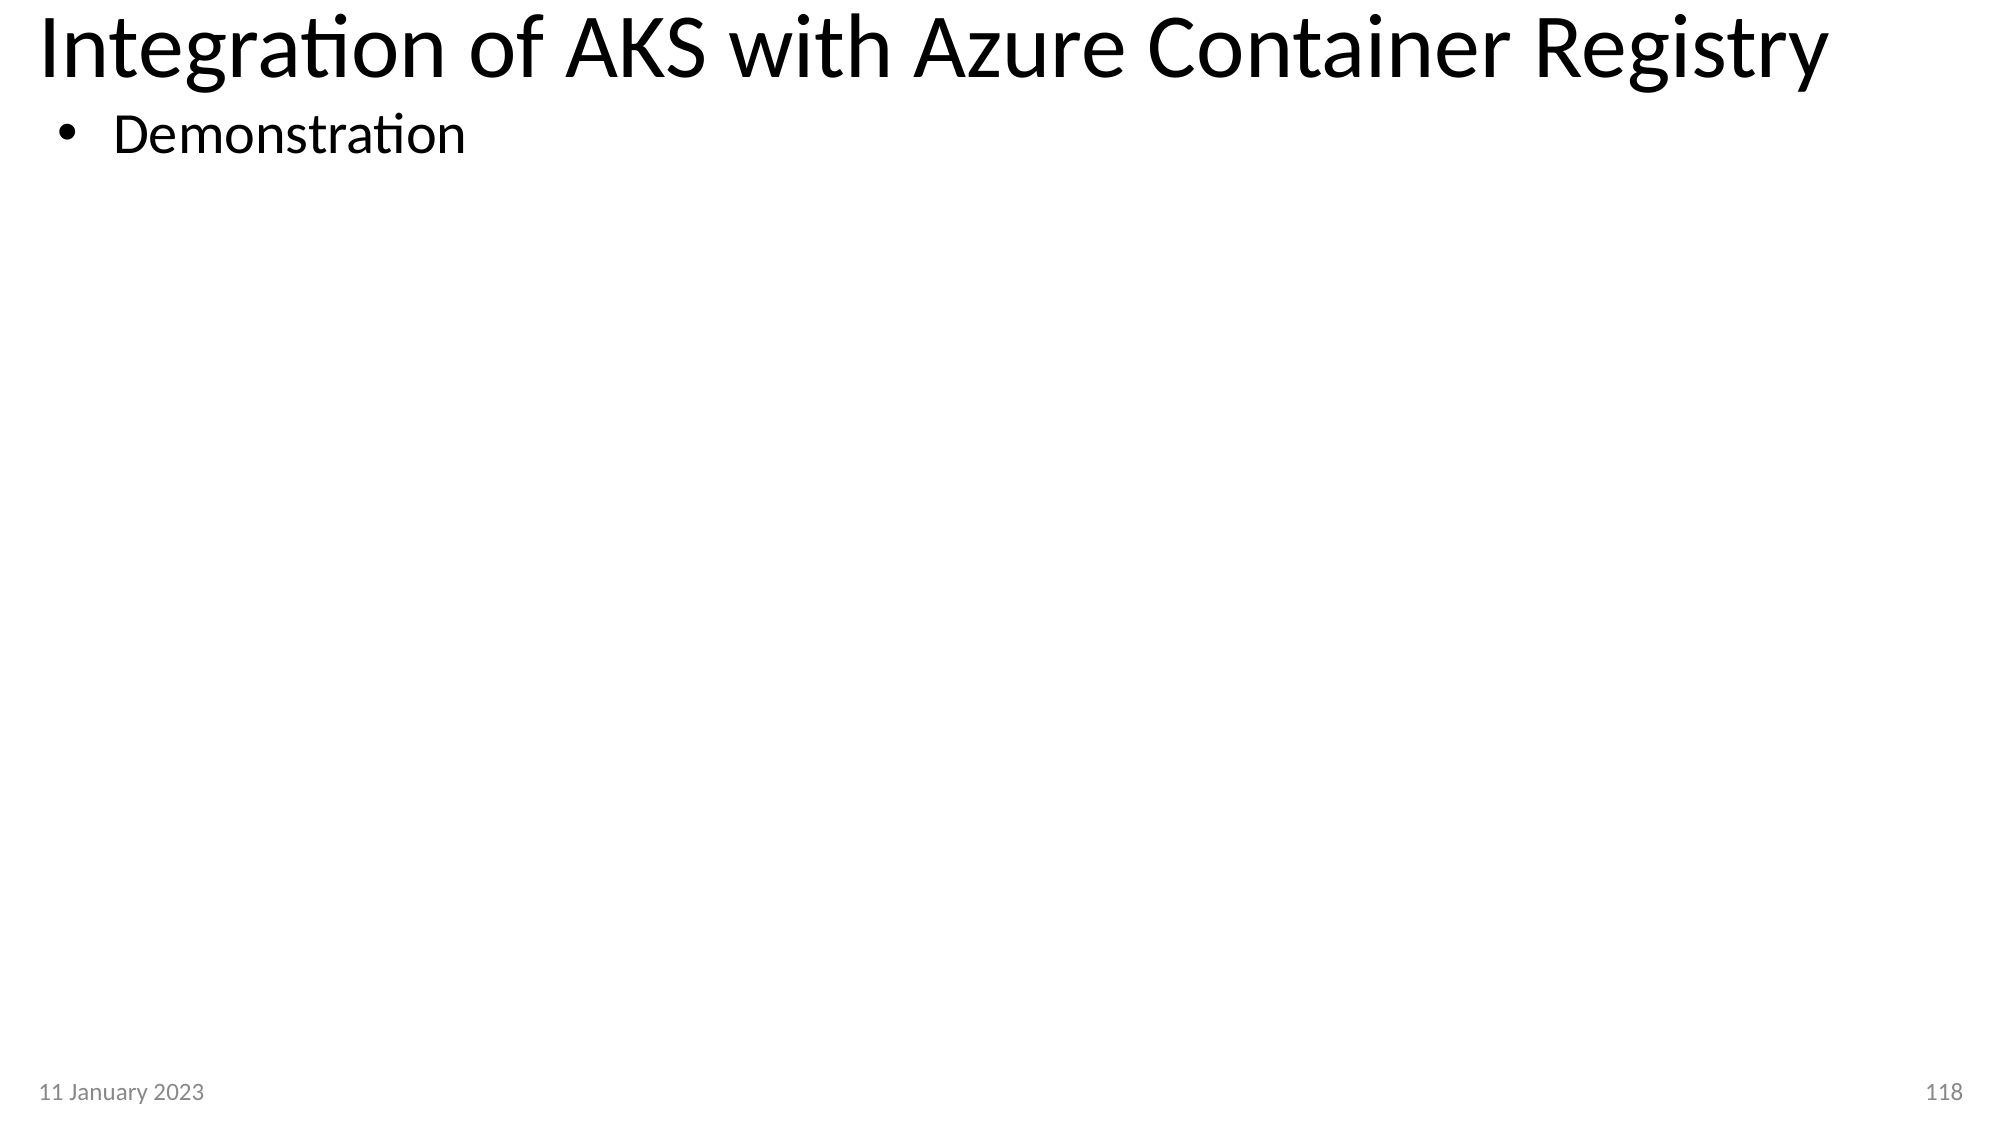

# Integration of AKS with Azure Container Registry
Demonstration
11 January 2023
118